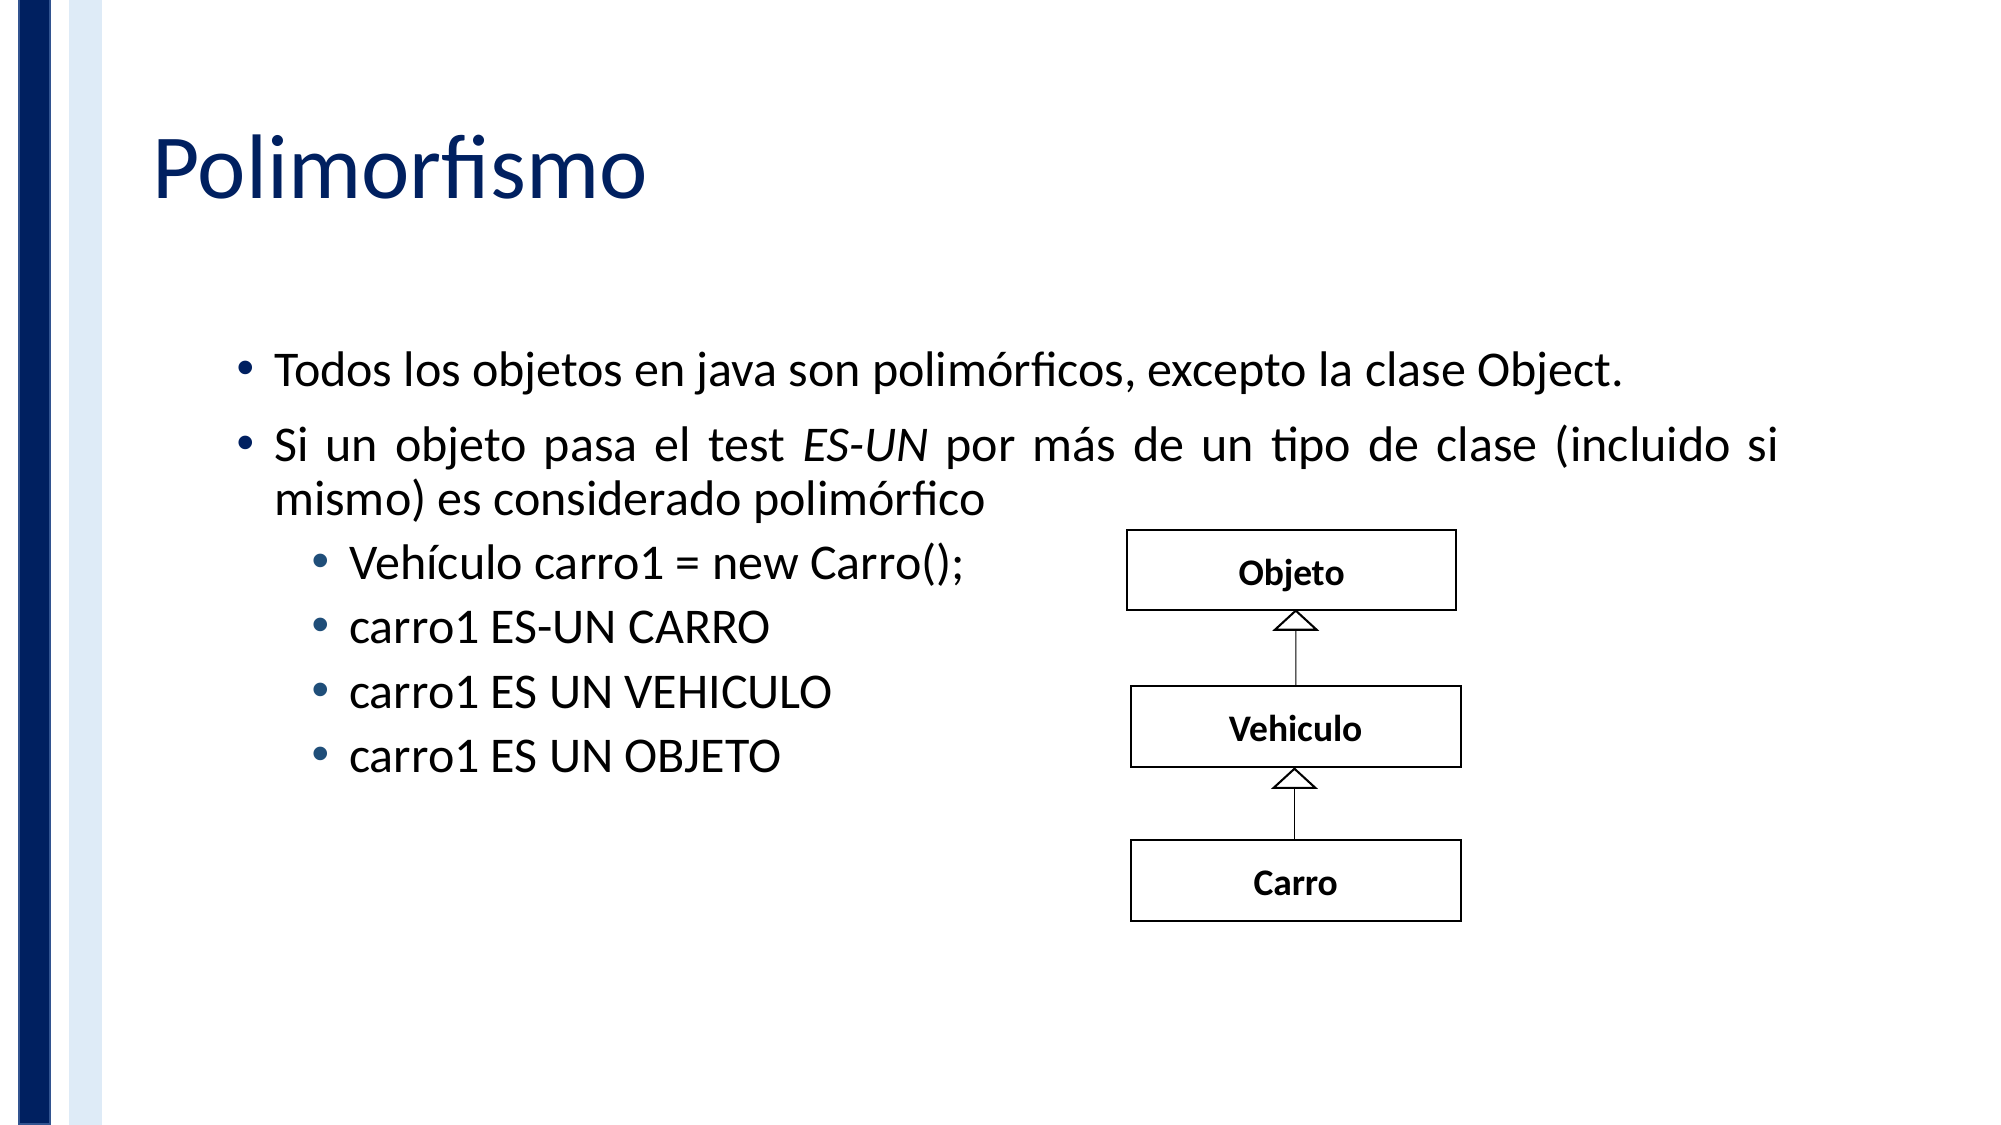

# Polimorfismo
Todos los objetos en java son polimórficos, excepto la clase Object.
Si un objeto pasa el test ES-UN por más de un tipo de clase (incluido si mismo) es considerado polimórfico
Vehículo carro1 = new Carro();
carro1 ES-UN CARRO
carro1 ES UN VEHICULO
carro1 ES UN OBJETO

Objeto

Vehiculo

Carro